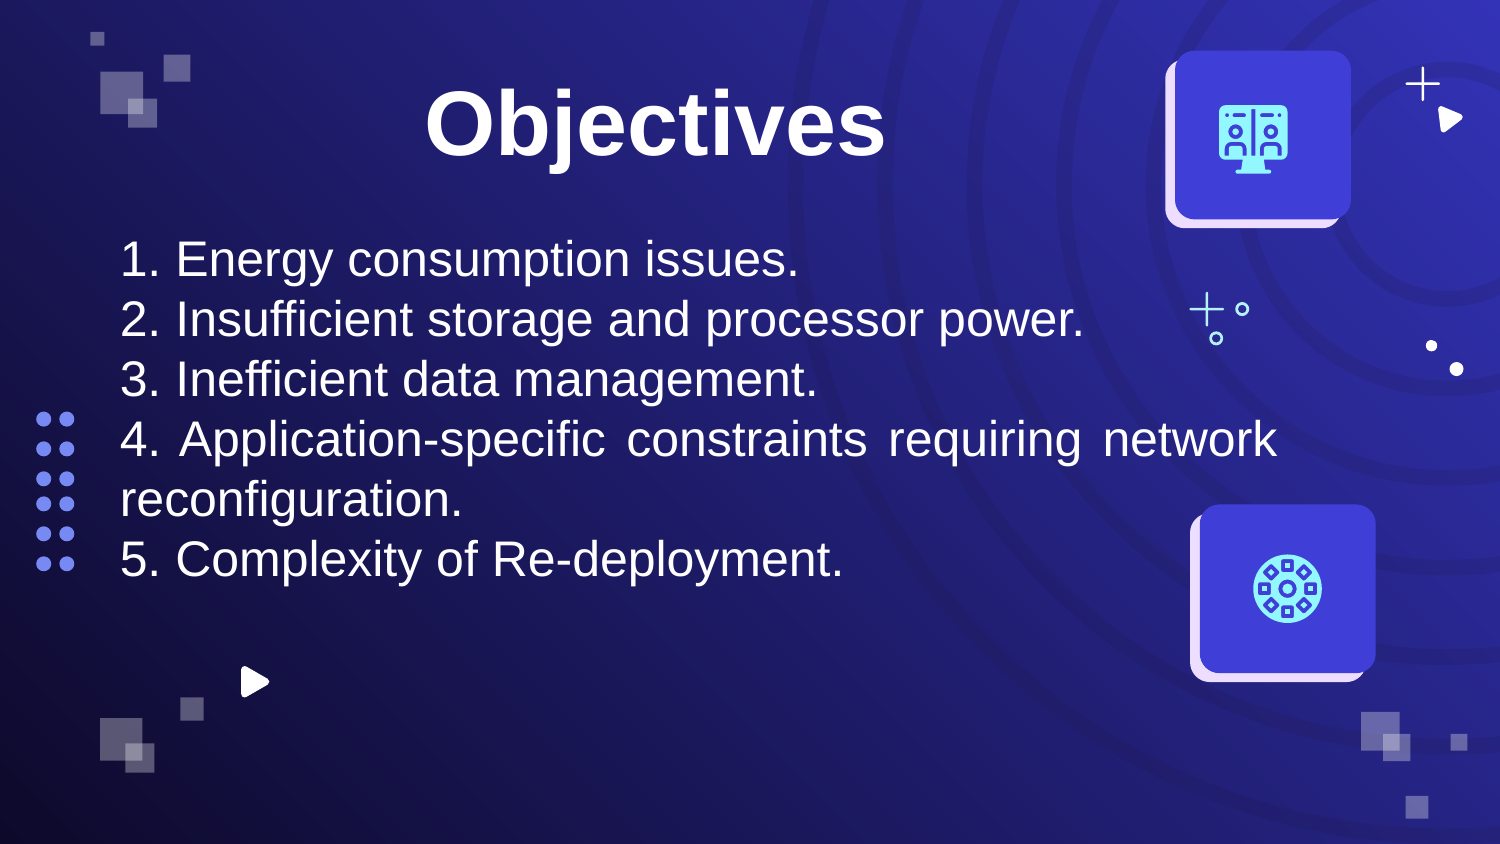

Objectives

1. Energy consumption issues.
2. Insufficient storage and processor power.
3. Inefficient data management.
4. Application-specific constraints requiring network reconfiguration.
5. Complexity of Re-deployment.